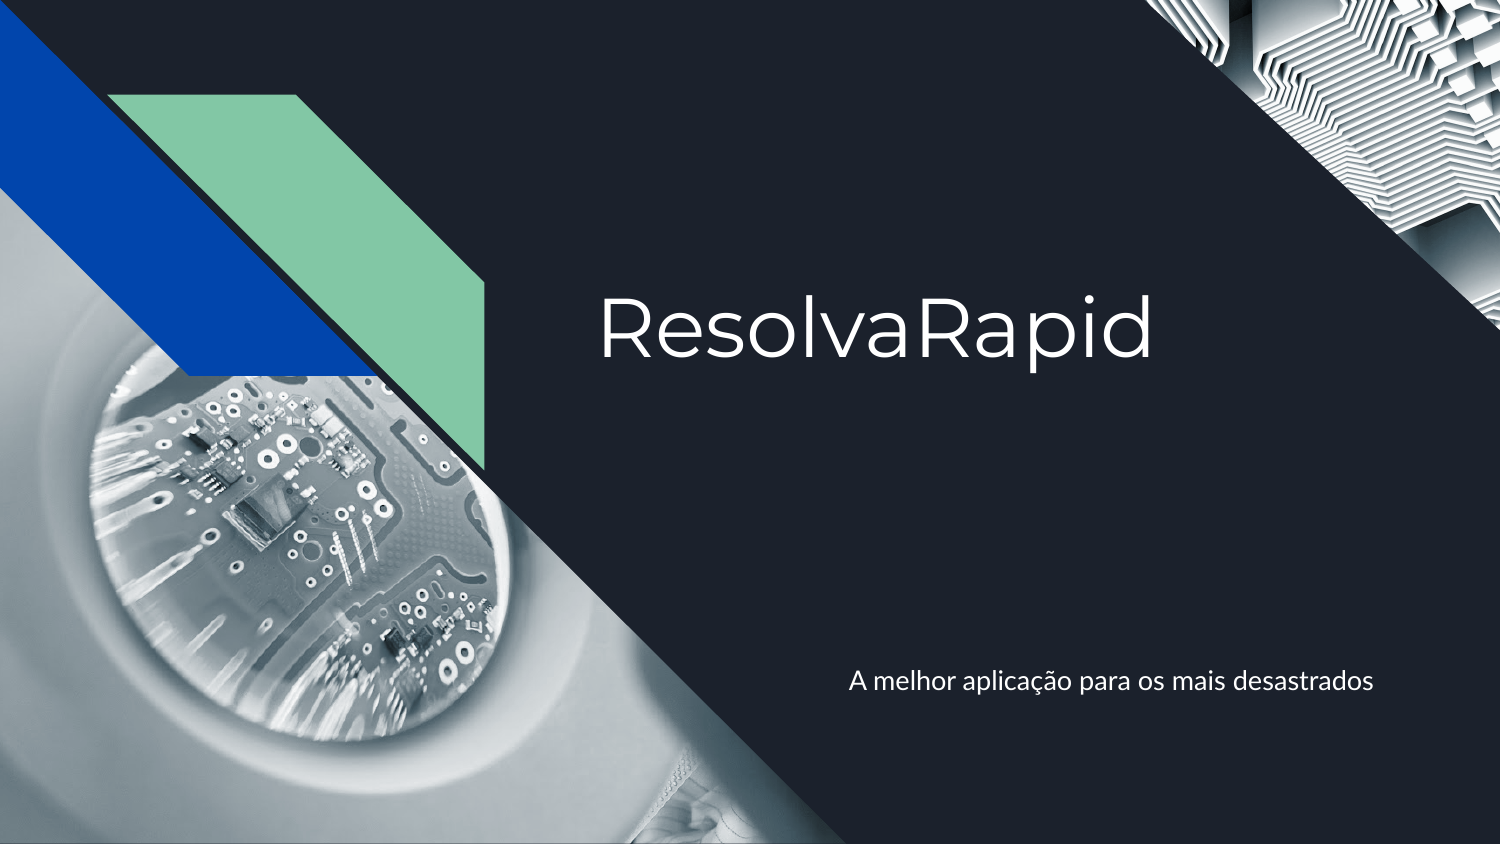

# ResolvaRapid
A melhor aplicação para os mais desastrados